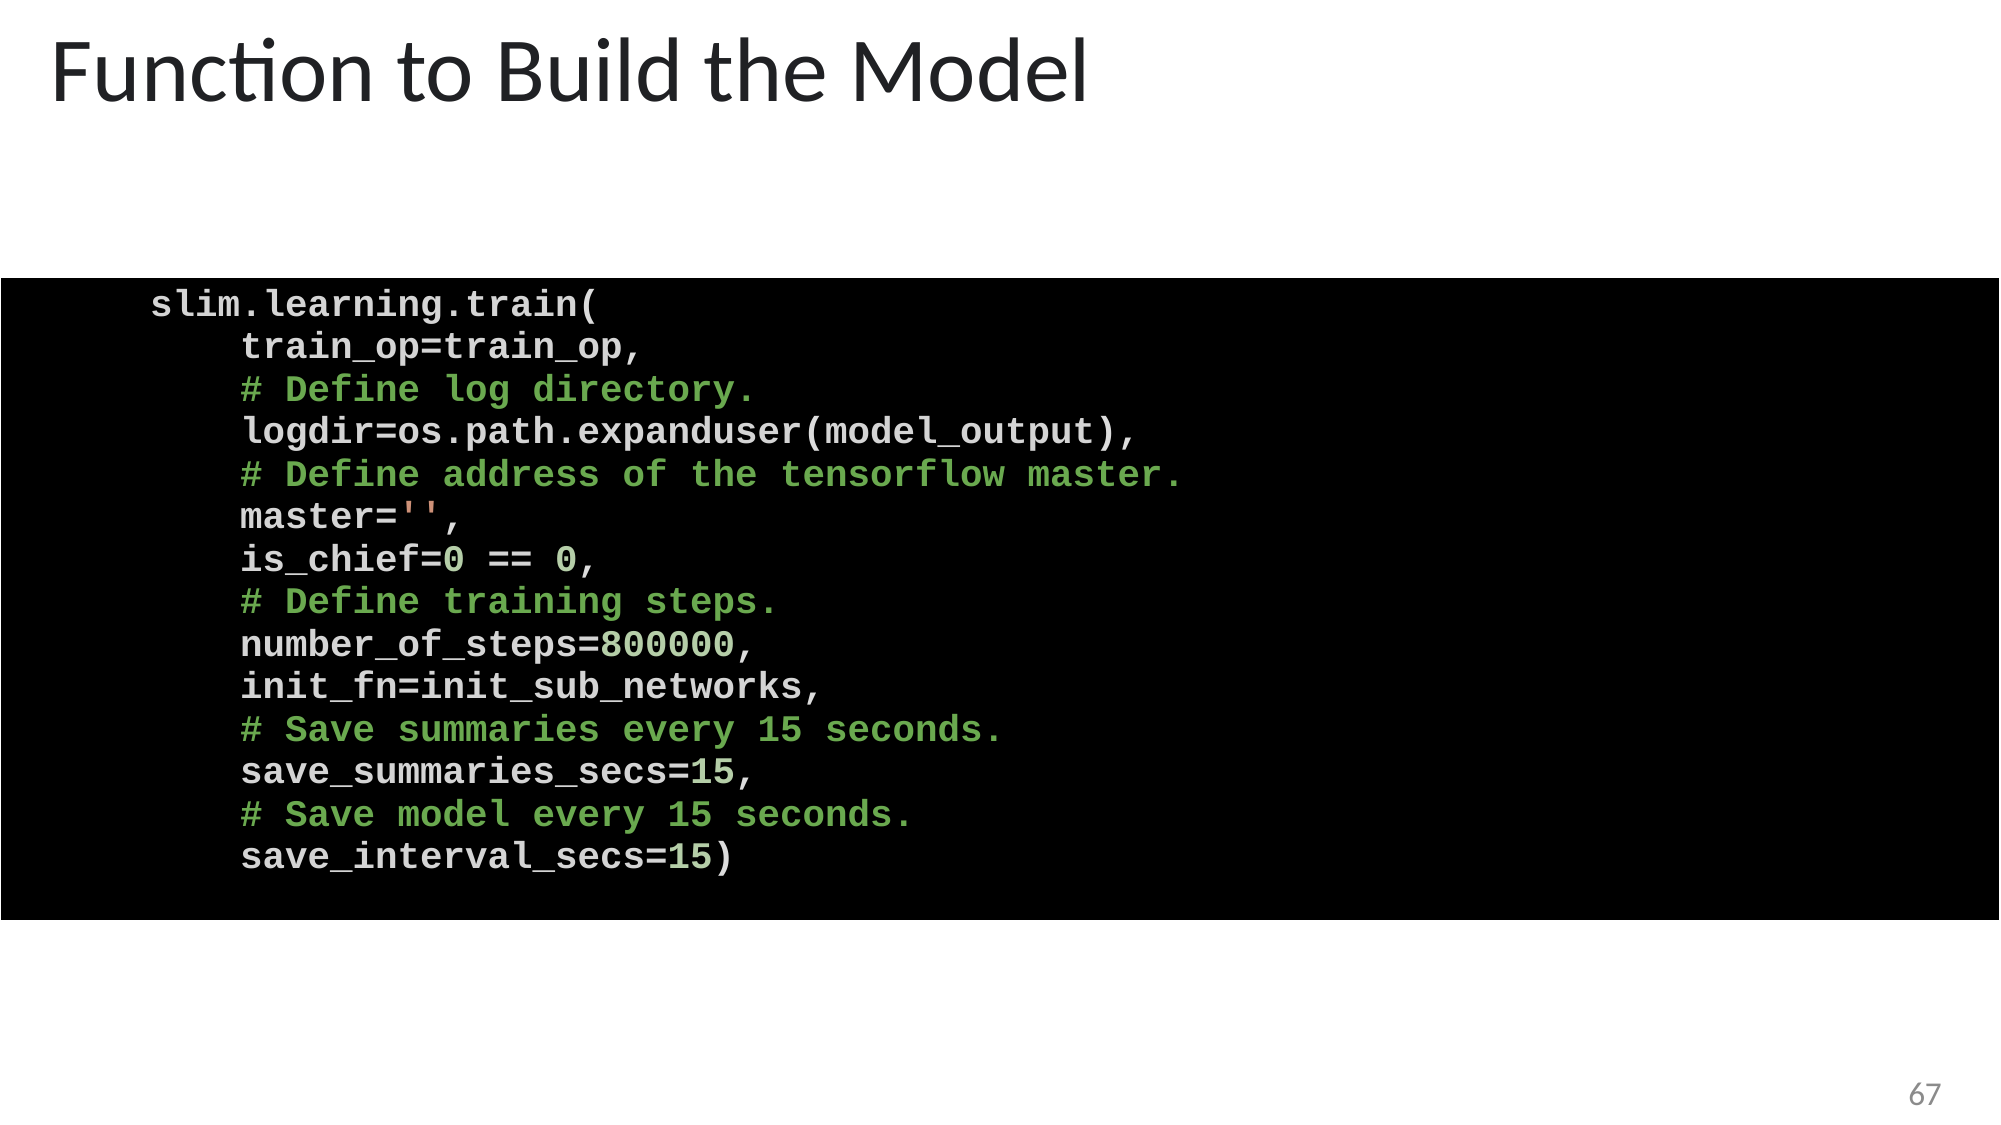

Function to Build the Model
| slim.learning.train(           train\_op=train\_op,           # Define log directory.           logdir=os.path.expanduser(model\_output),           # Define address of the tensorflow master.           master='',           is\_chief=0 == 0,           # Define training steps.           number\_of\_steps=800000,           init\_fn=init\_sub\_networks,           # Save summaries every 15 seconds.           save\_summaries\_secs=15,           # Save model every 15 seconds.           save\_interval\_secs=15) |
| --- |
67